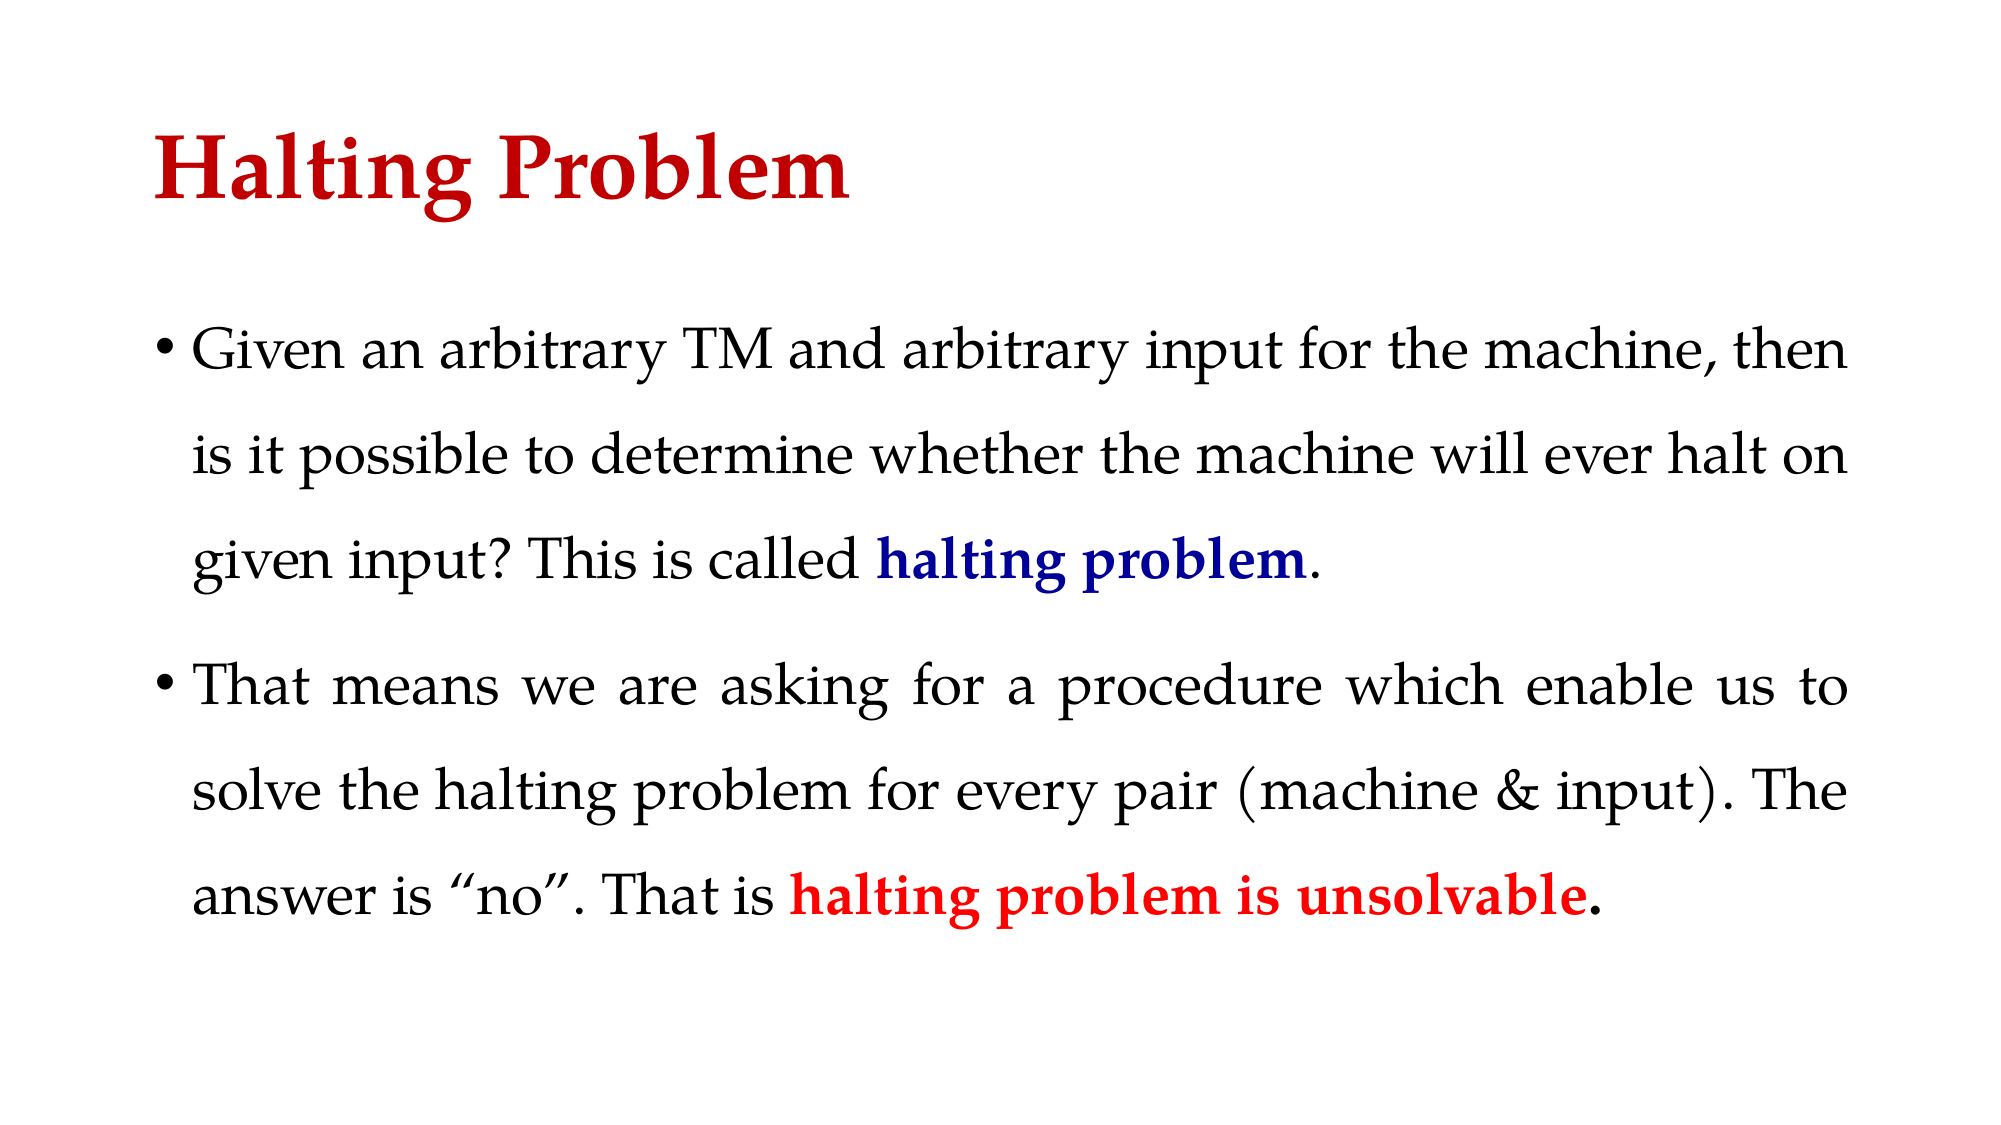

# Halting Problem
Given an arbitrary TM and arbitrary input for the machine, then is it possible to determine whether the machine will ever halt on given input? This is called halting problem.
That means we are asking for a procedure which enable us to solve the halting problem for every pair (machine & input). The answer is “no”. That is halting problem is unsolvable.